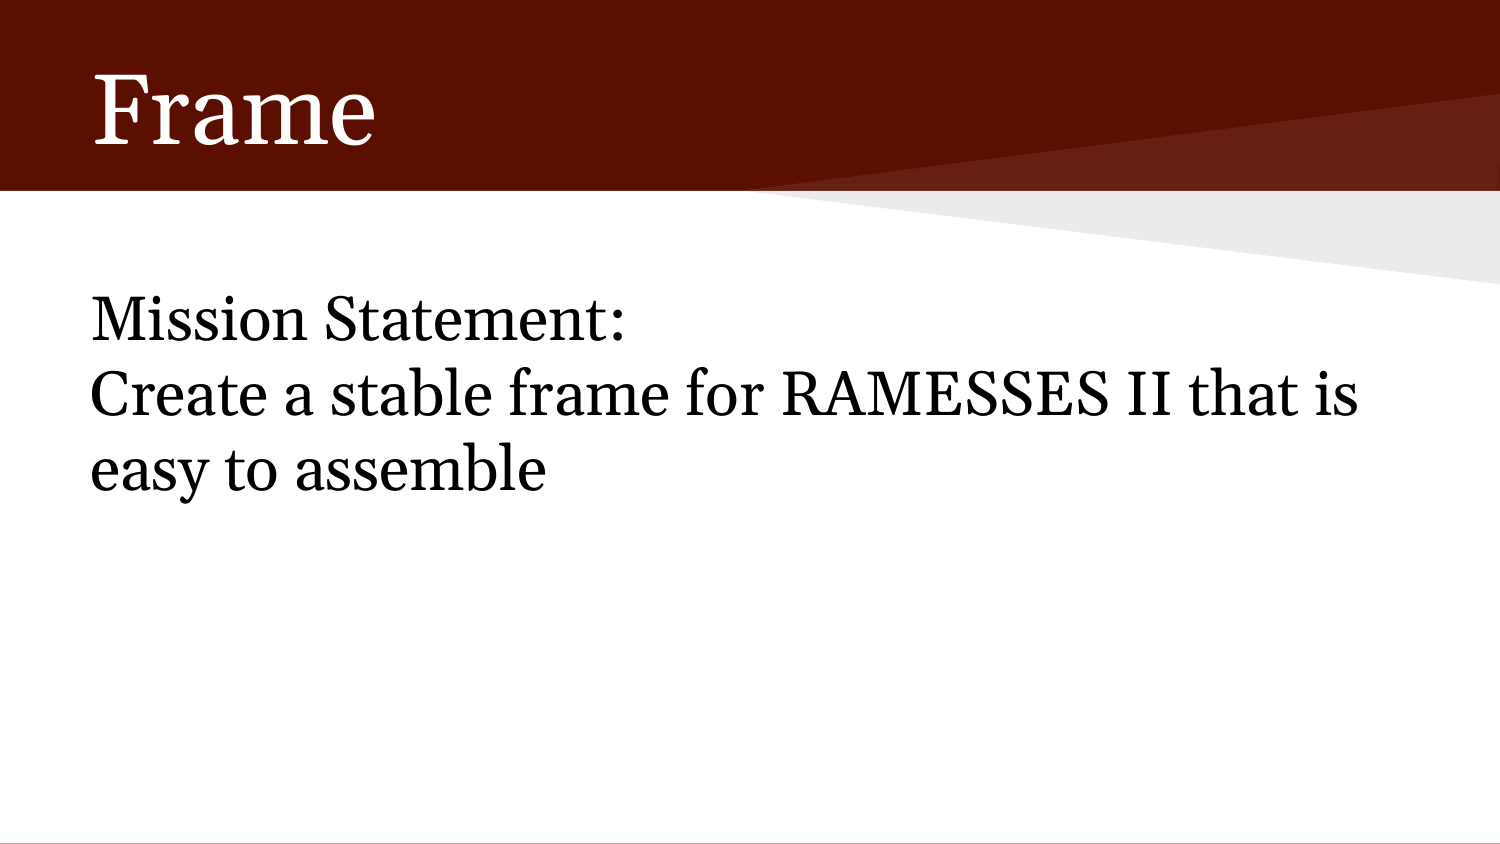

# Frame
Mission Statement:
Create a stable frame for RAMESSES II that is easy to assemble